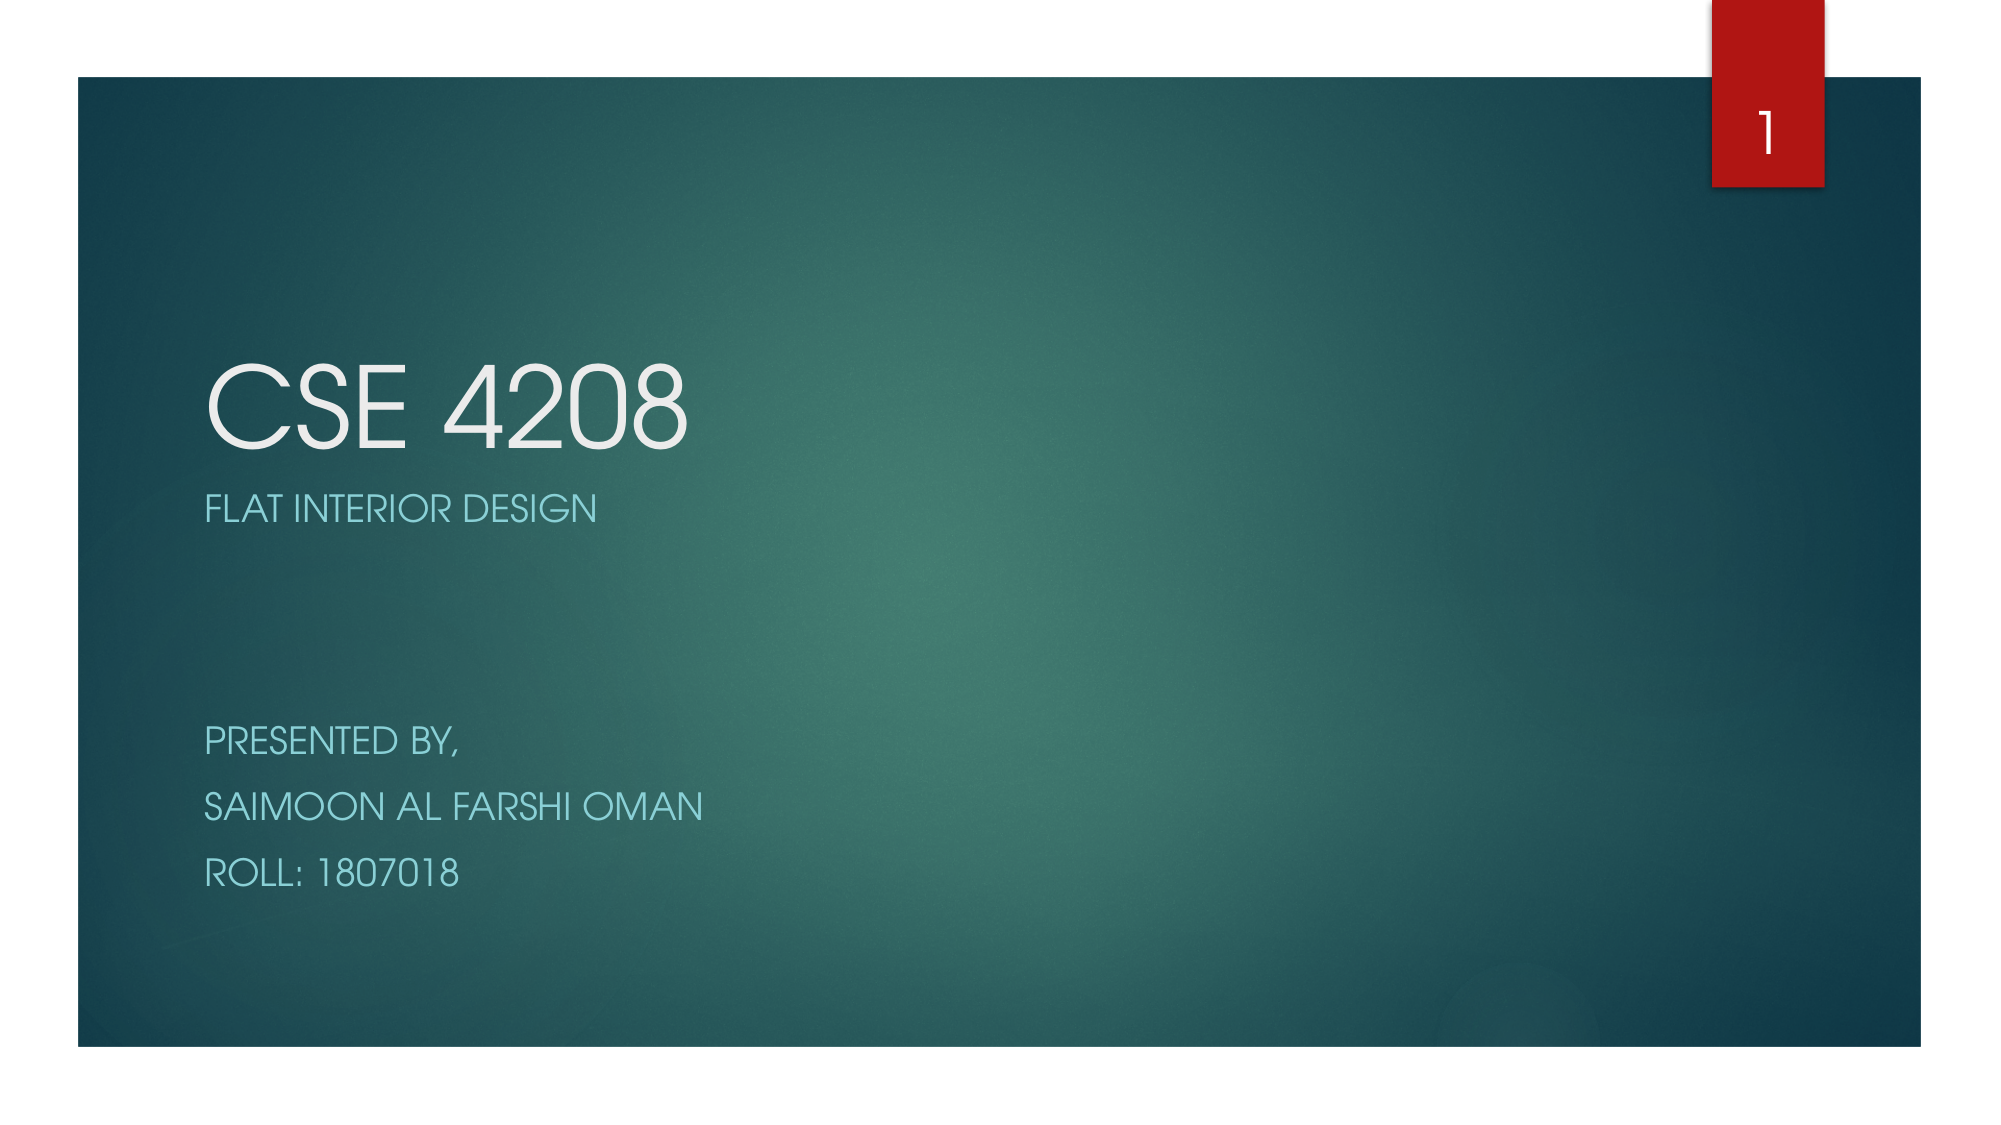

# CSE 4208
1
FLAT INTERIOR DESIGN
Presented By,
Saimoon AL Farshi Oman
Roll: 1807018